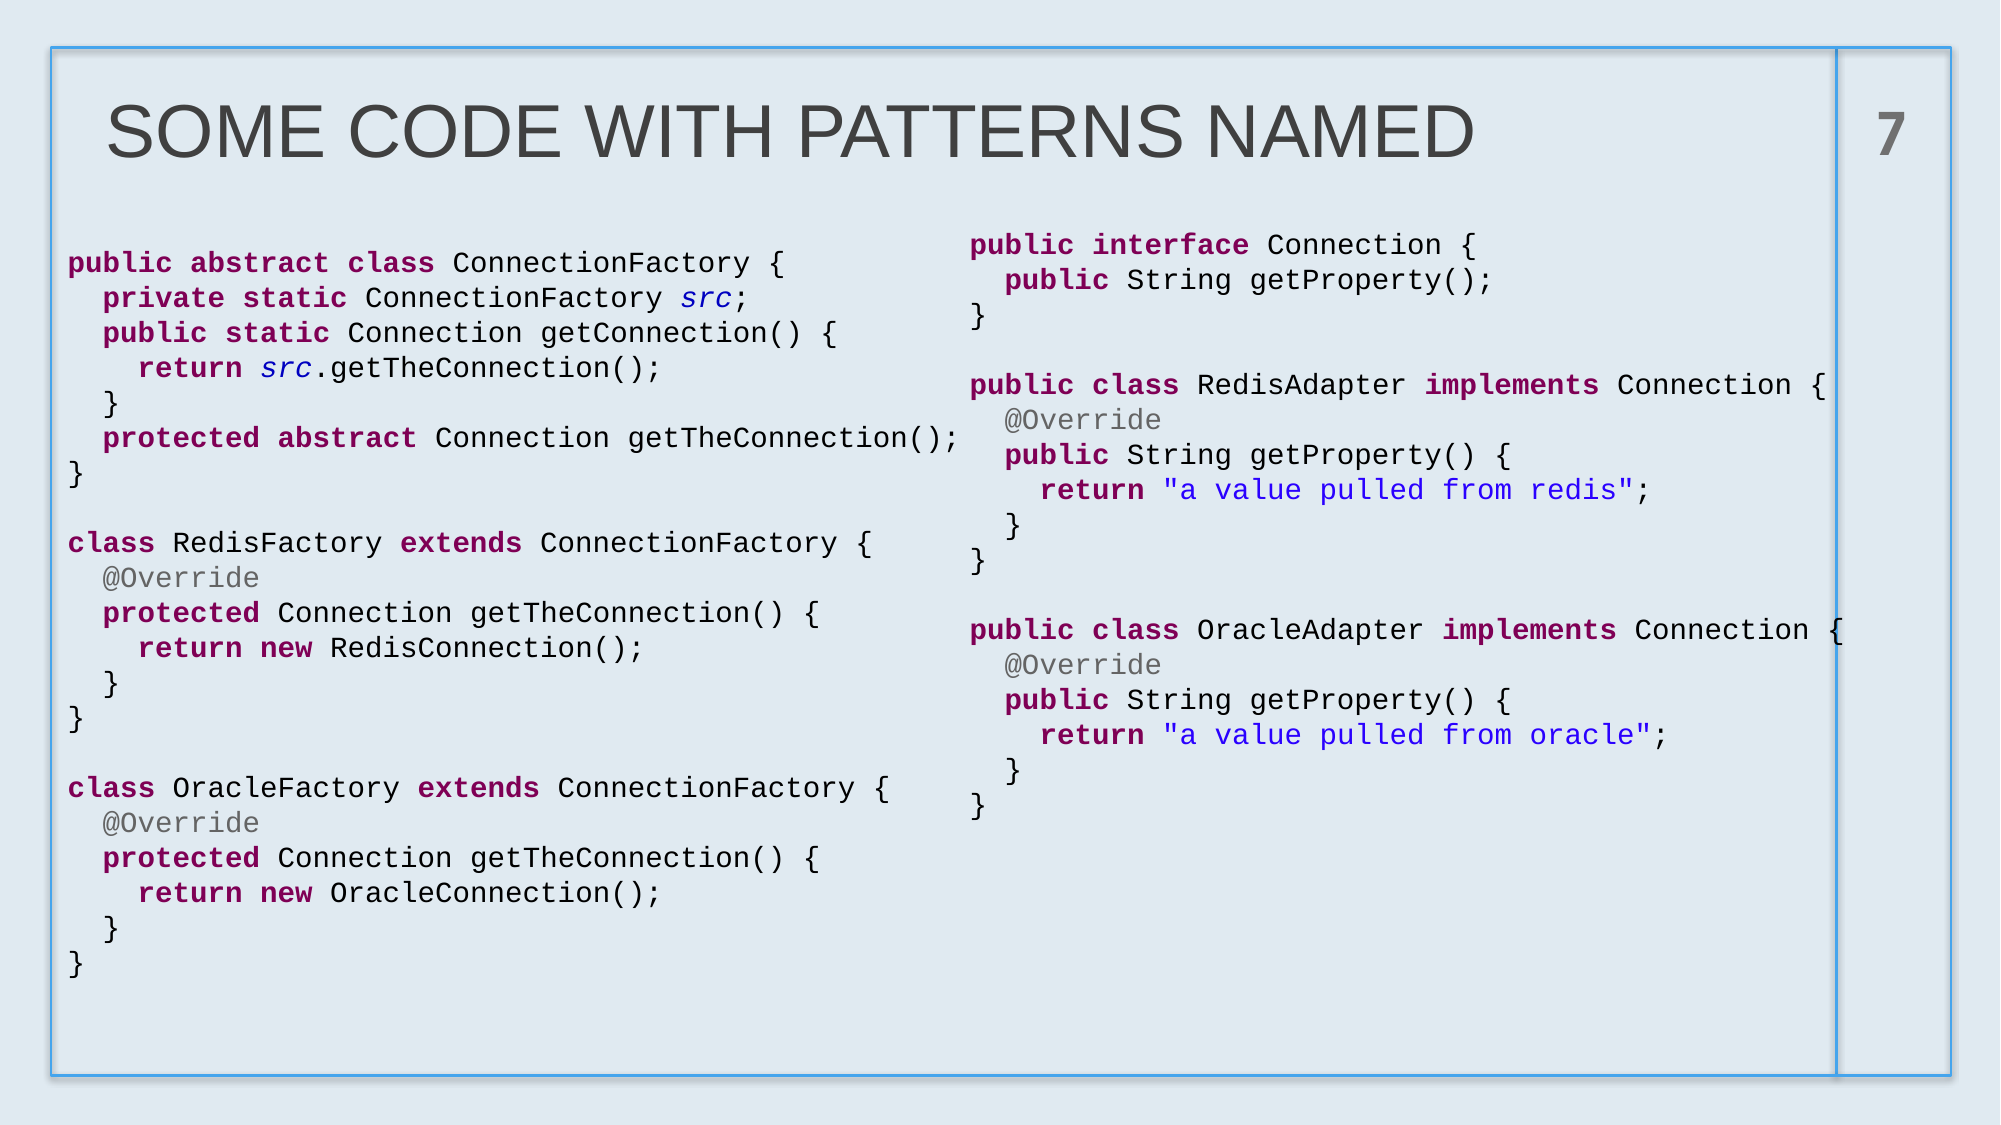

7
# Some code with patterns named
public interface Connection {
  public String getProperty();
}

public class RedisAdapter implements Connection {
  @Override
  public String getProperty() {
    return "a value pulled from redis";
  }
}

public class OracleAdapter implements Connection {
  @Override
  public String getProperty() {
    return "a value pulled from oracle";
  }
}

public abstract class ConnectionFactory {
  private static ConnectionFactory src;
  public static Connection getConnection() {
    return src.getTheConnection();
  }
  protected abstract Connection getTheConnection();
}

class RedisFactory extends ConnectionFactory {
  @Override
  protected Connection getTheConnection() {
    return new RedisConnection();
  }
}

class OracleFactory extends ConnectionFactory {
  @Override
  protected Connection getTheConnection() {
    return new OracleConnection();
  }
}